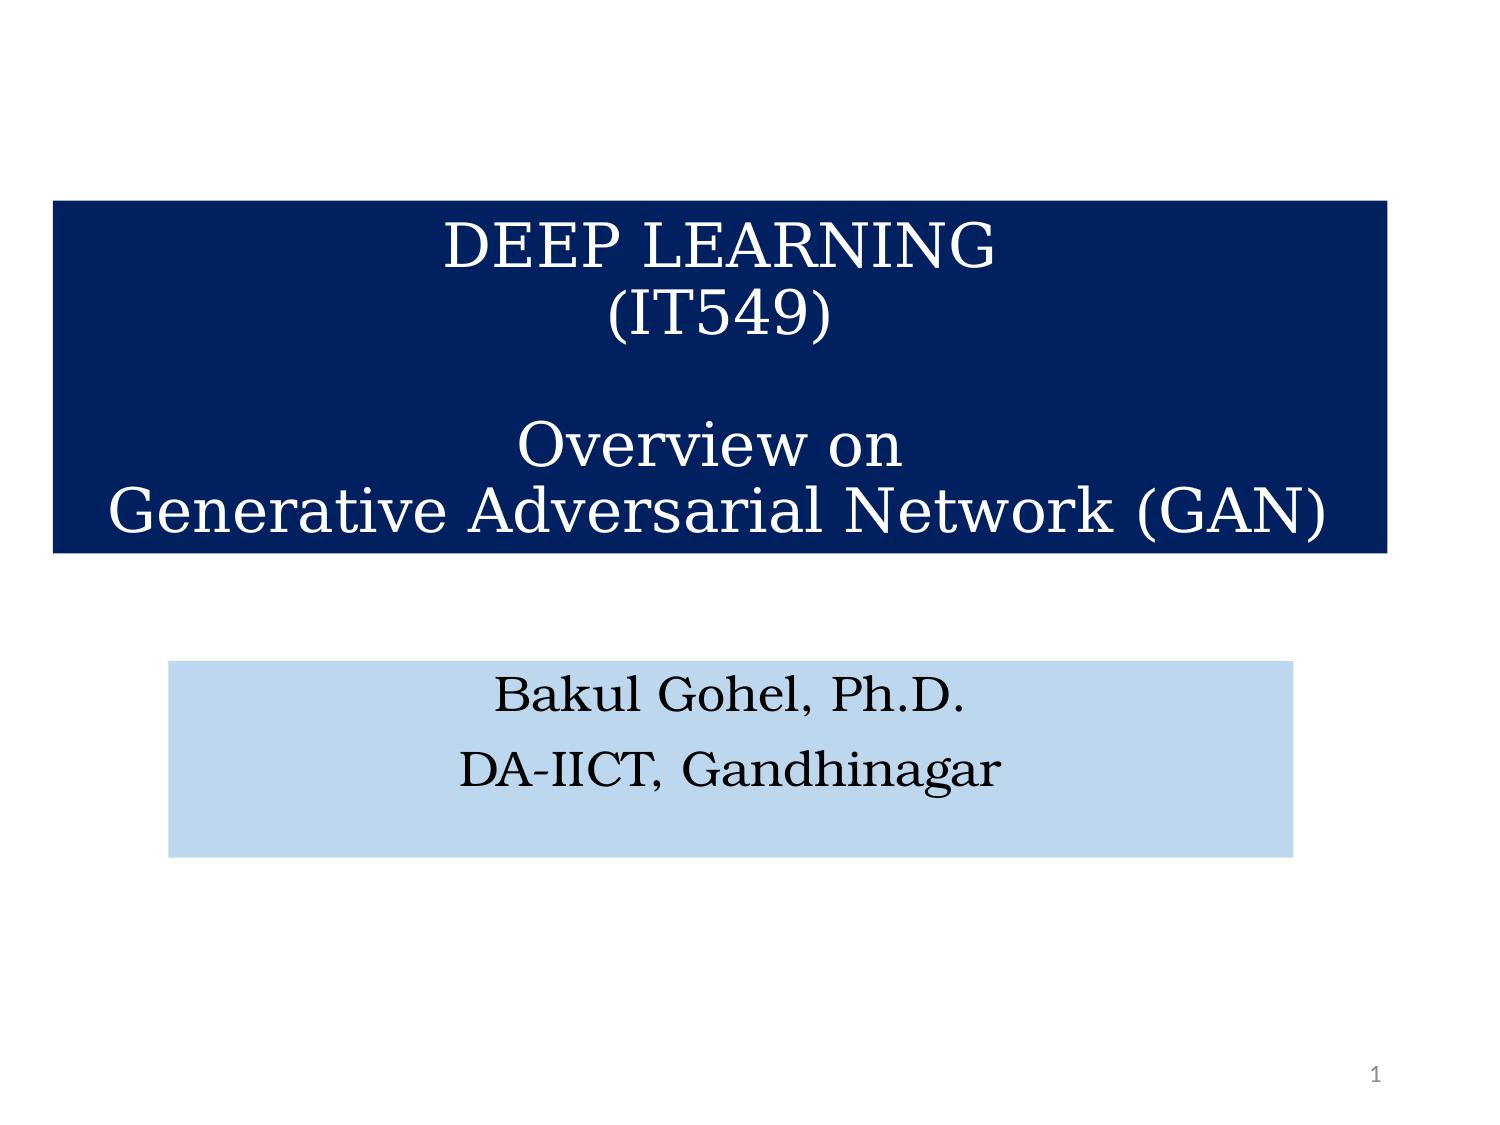

# DEEP LEARNING (IT549) Overview on Generative Adversarial Network (GAN)
Bakul Gohel, Ph.D.
DA-IICT, Gandhinagar

1